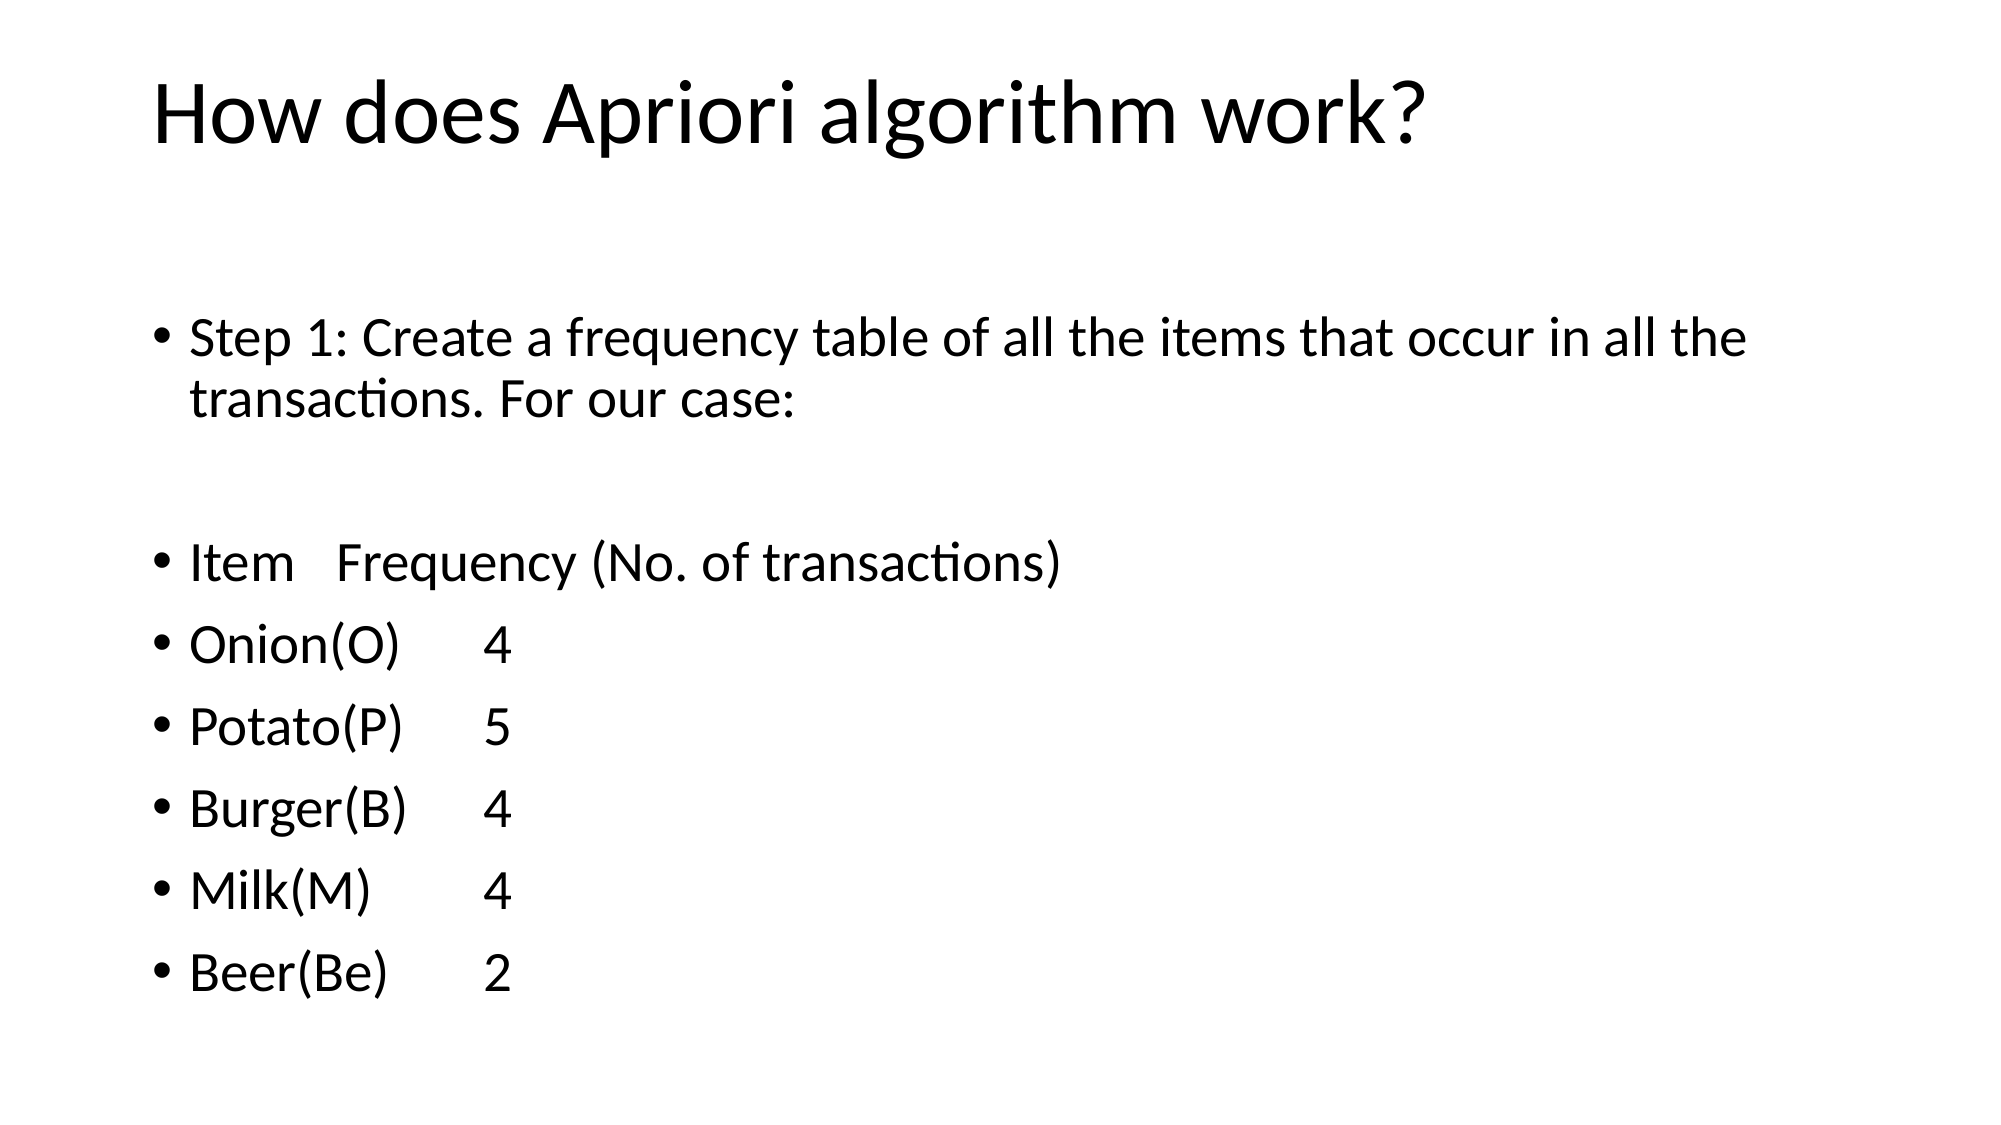

# How does Apriori algorithm work?
Step 1: Create a frequency table of all the items that occur in all the transactions. For our case:

Item	Frequency (No. of transactions)
Onion(O)	4
Potato(P)	5
Burger(B)	4
Milk(M)	4
Beer(Be)	2